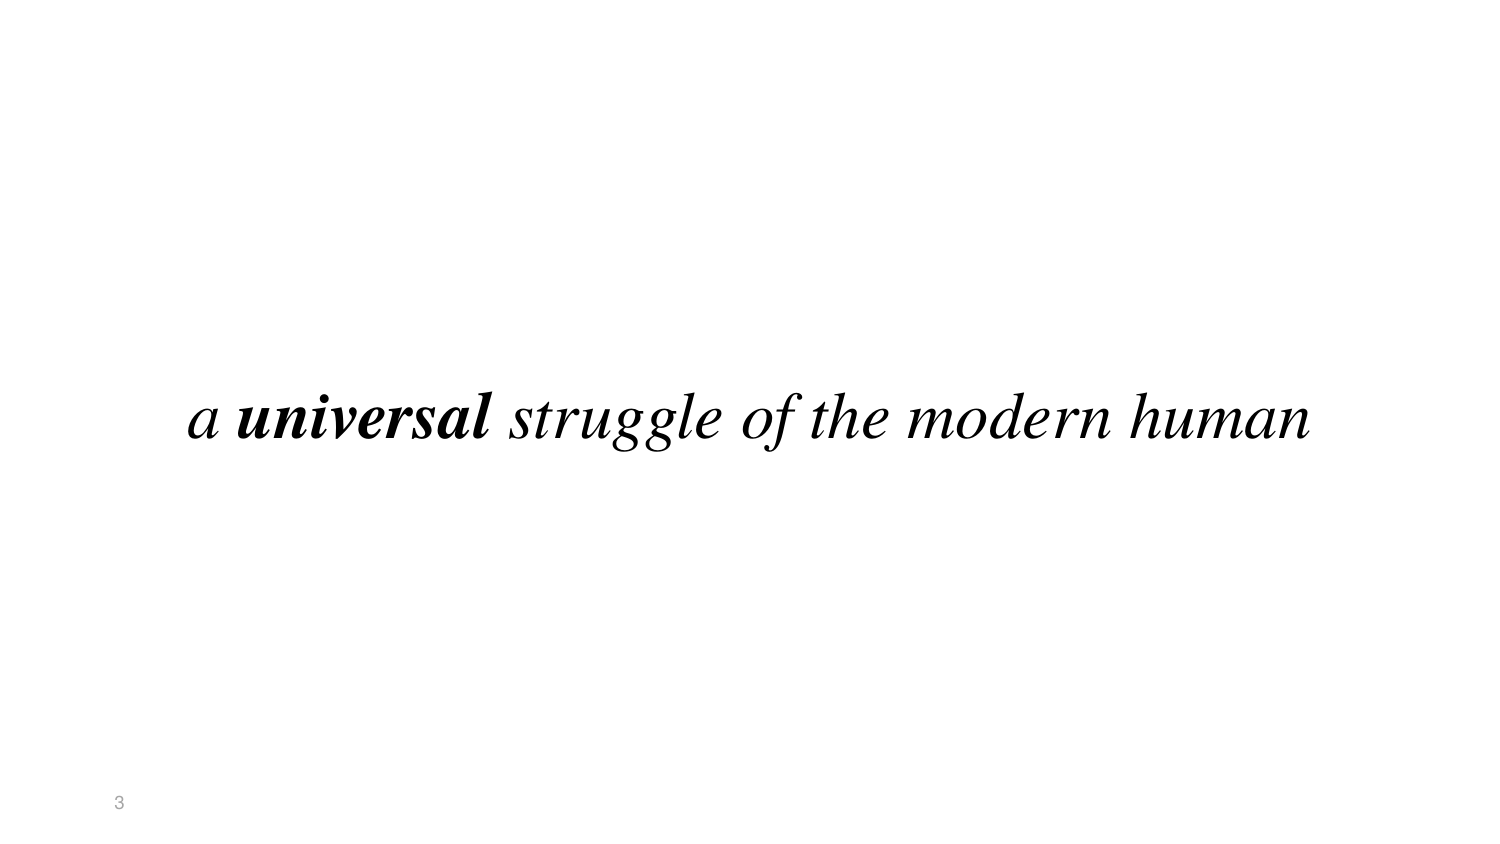

# a universal struggle of the modern human
3